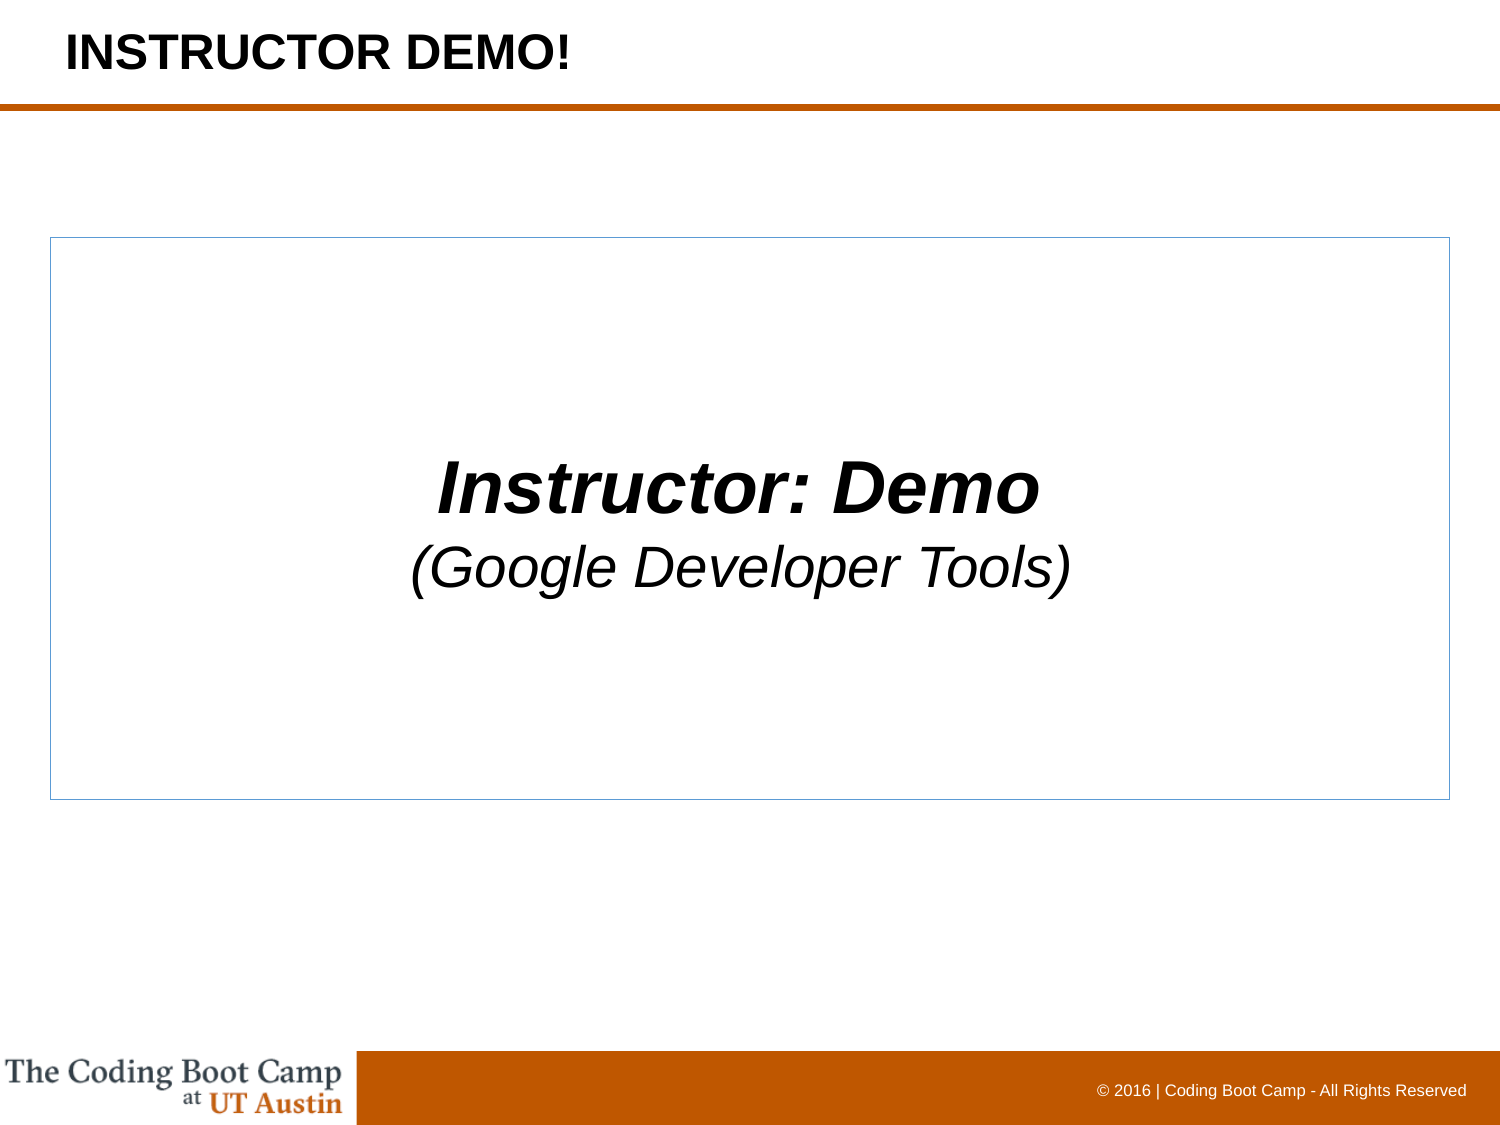

# INSTRUCTOR DEMO!
Instructor: Demo
(Google Developer Tools)